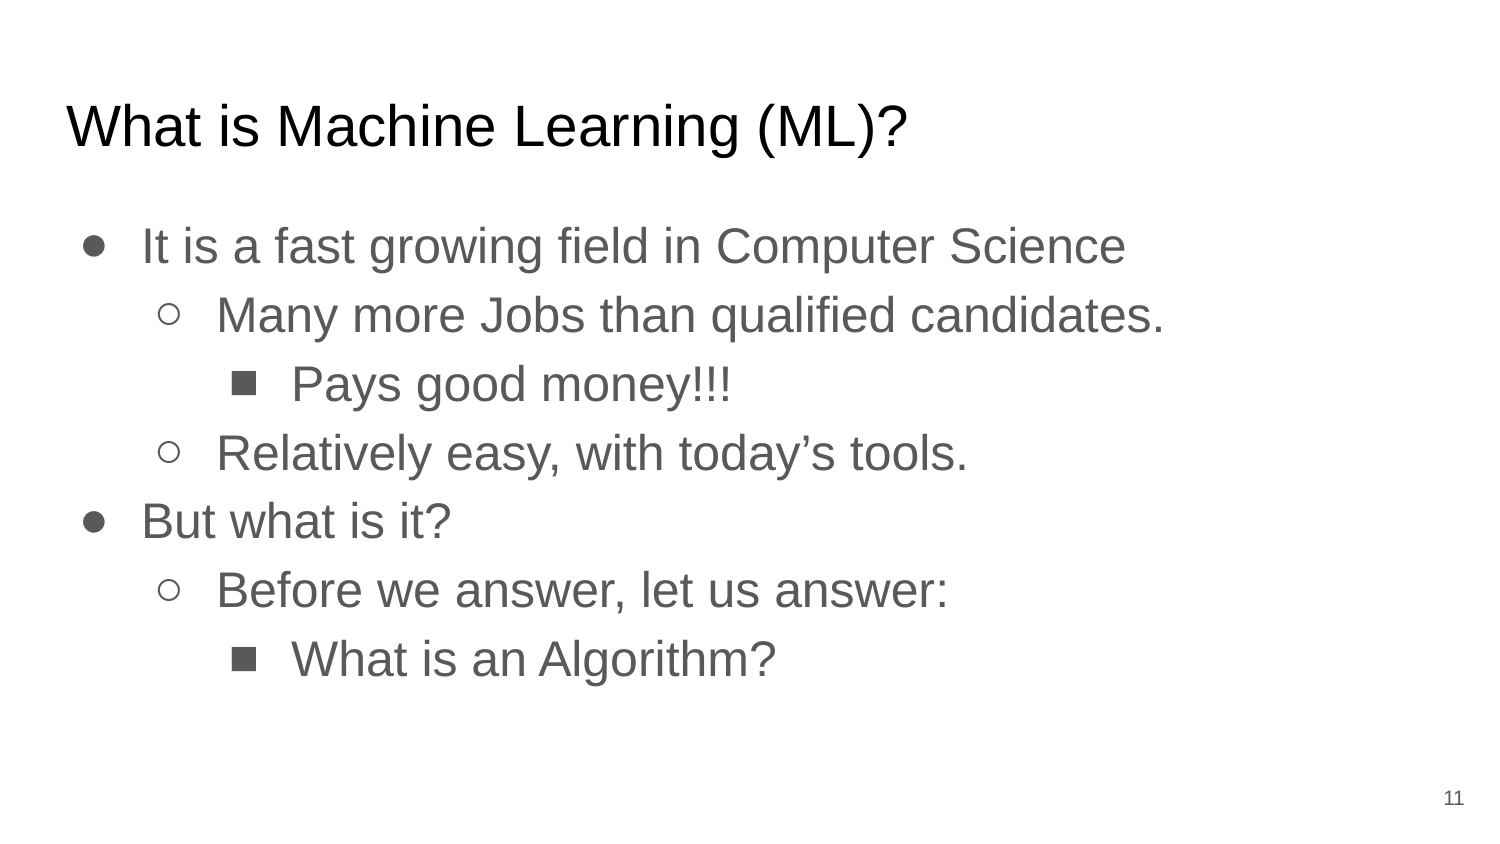

# What is Machine Learning (ML)?
It is a fast growing field in Computer Science
Many more Jobs than qualified candidates.
Pays good money!!!
Relatively easy, with today’s tools.
But what is it?
Before we answer, let us answer:
What is an Algorithm?

11